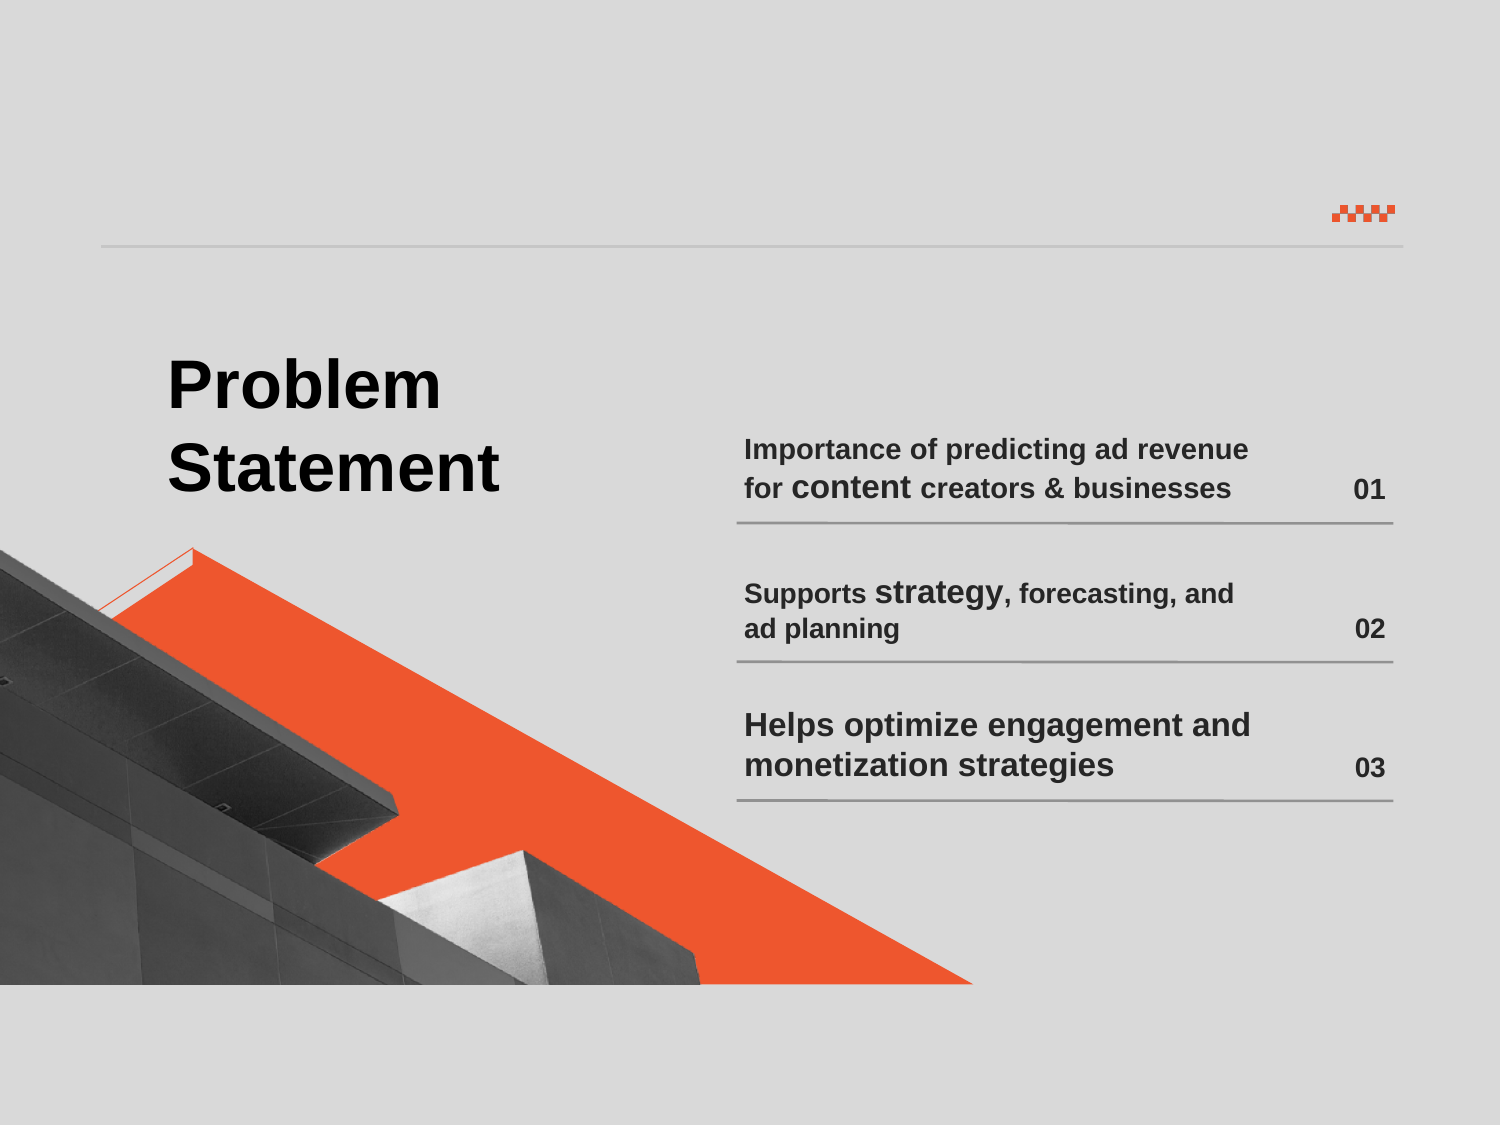

# Problem Statement
Importance of predicting ad revenue for content creators & businesses
01
Supports strategy, forecasting, and ad planning
02
Helps optimize engagement and monetization strategies
03